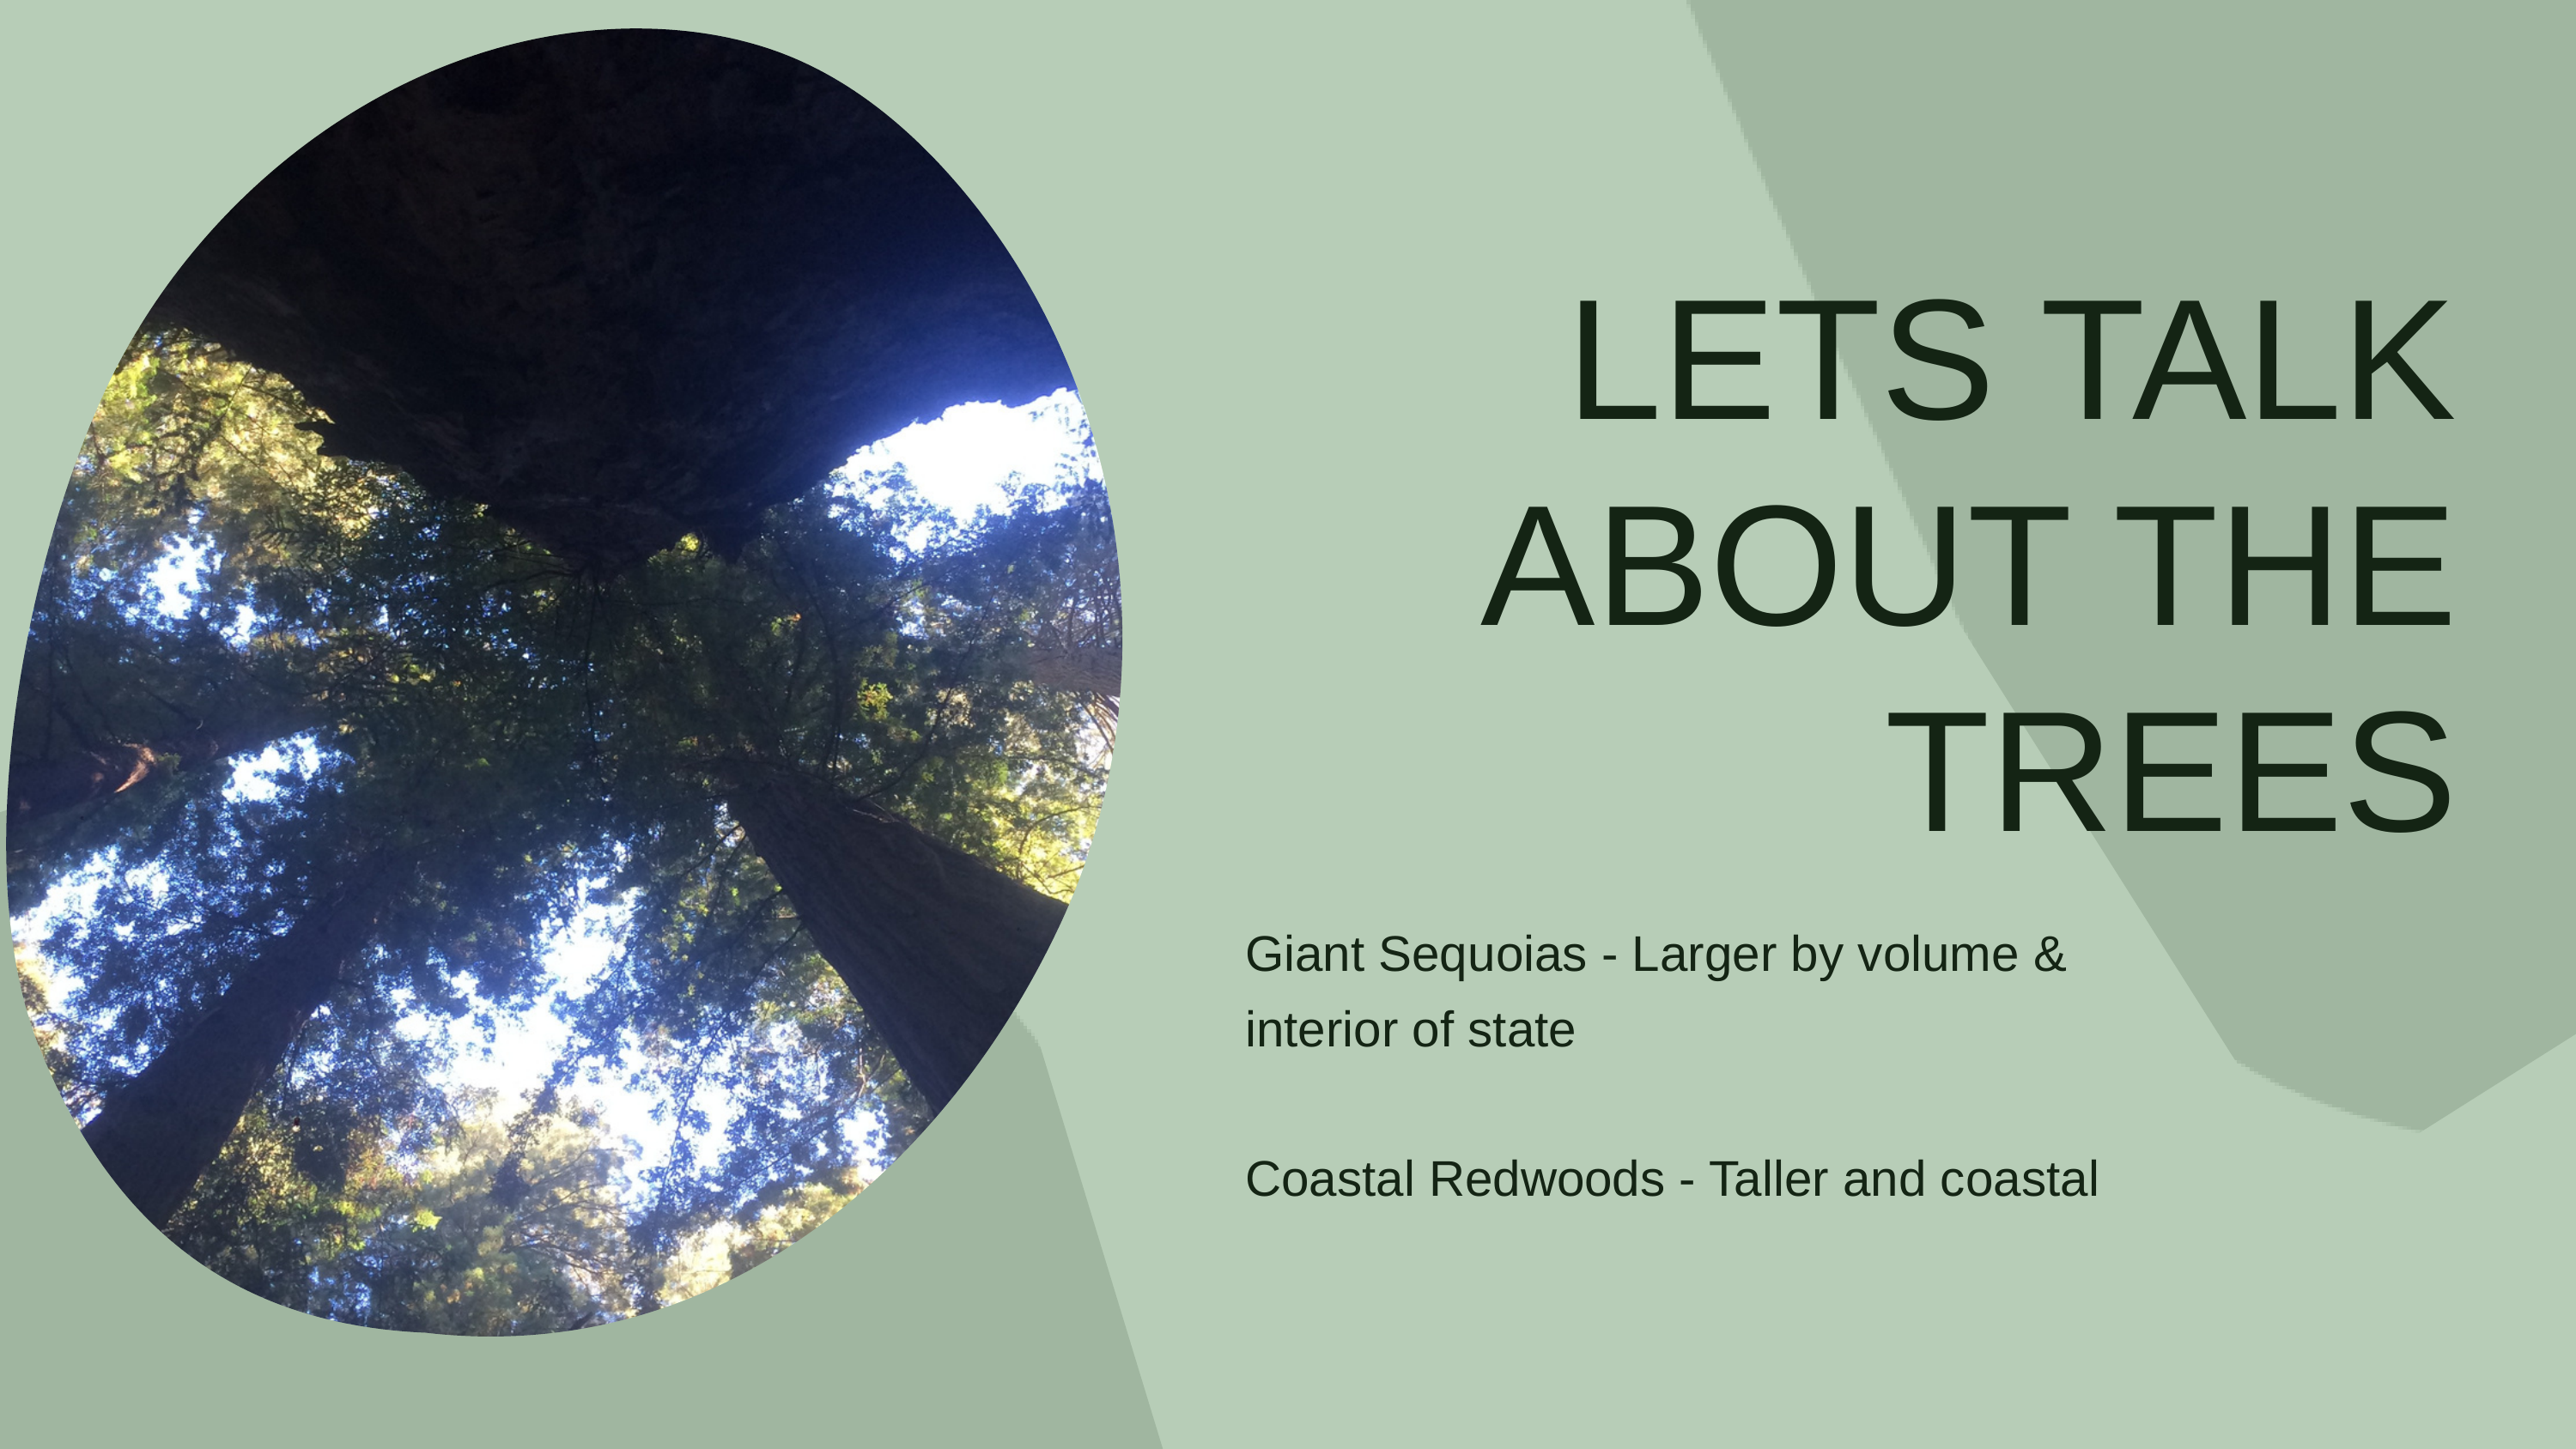

LETS TALK ABOUT THE TREES
Giant Sequoias - Larger by volume & interior of state

Coastal Redwoods - Taller and coastal